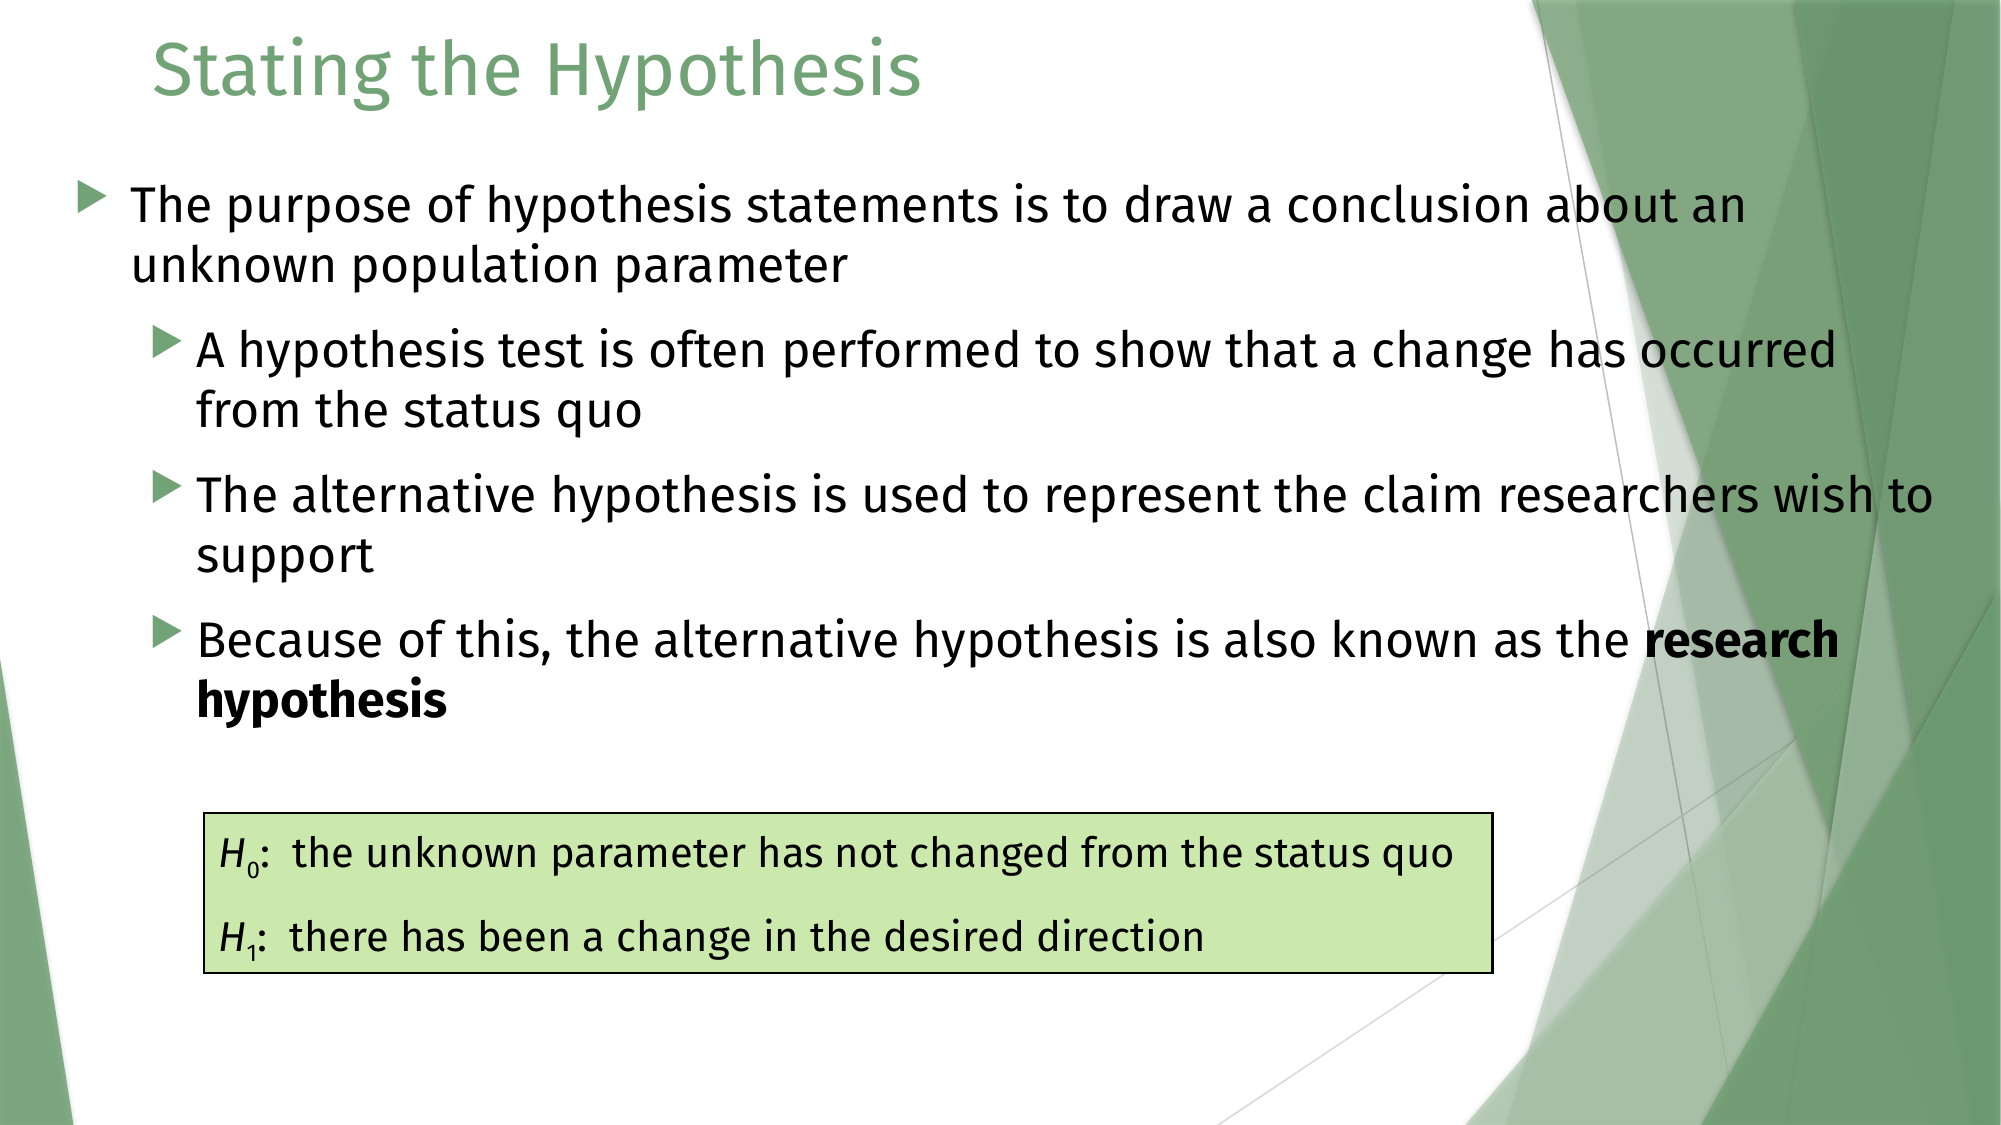

# Stating the Hypothesis
The purpose of hypothesis statements is to draw a conclusion about an unknown population parameter
A hypothesis test is often performed to show that a change has occurred from the status quo
The alternative hypothesis is used to represent the claim researchers wish to support
Because of this, the alternative hypothesis is also known as the research hypothesis
H0:  the unknown parameter has not changed from the status quo
H1:  there has been a change in the desired direction